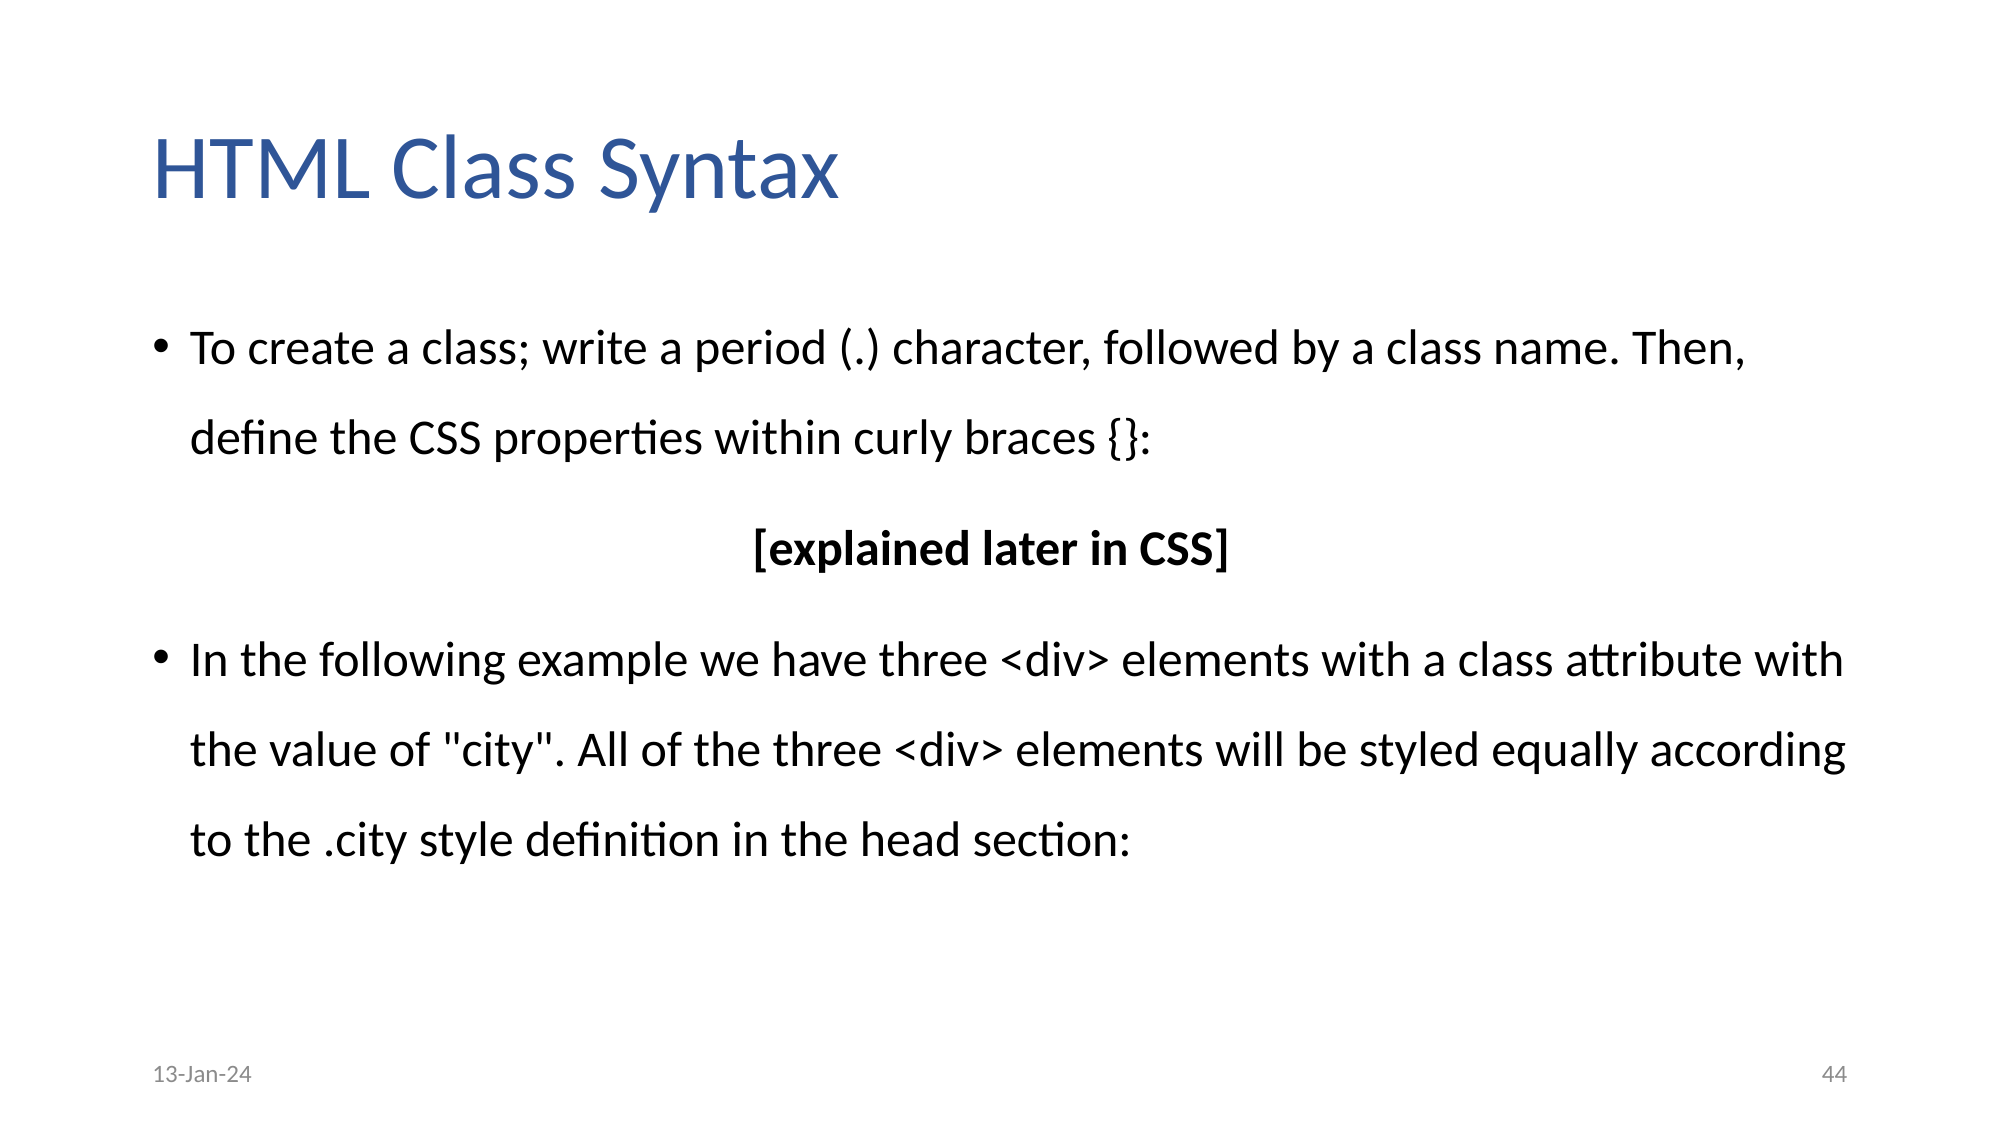

# HTML Class Syntax
To create a class; write a period (.) character, followed by a class name. Then, define the CSS properties within curly braces {}:
				[explained later in CSS]
In the following example we have three <div> elements with a class attribute with the value of "city". All of the three <div> elements will be styled equally according to the .city style definition in the head section:
13-Jan-24
44